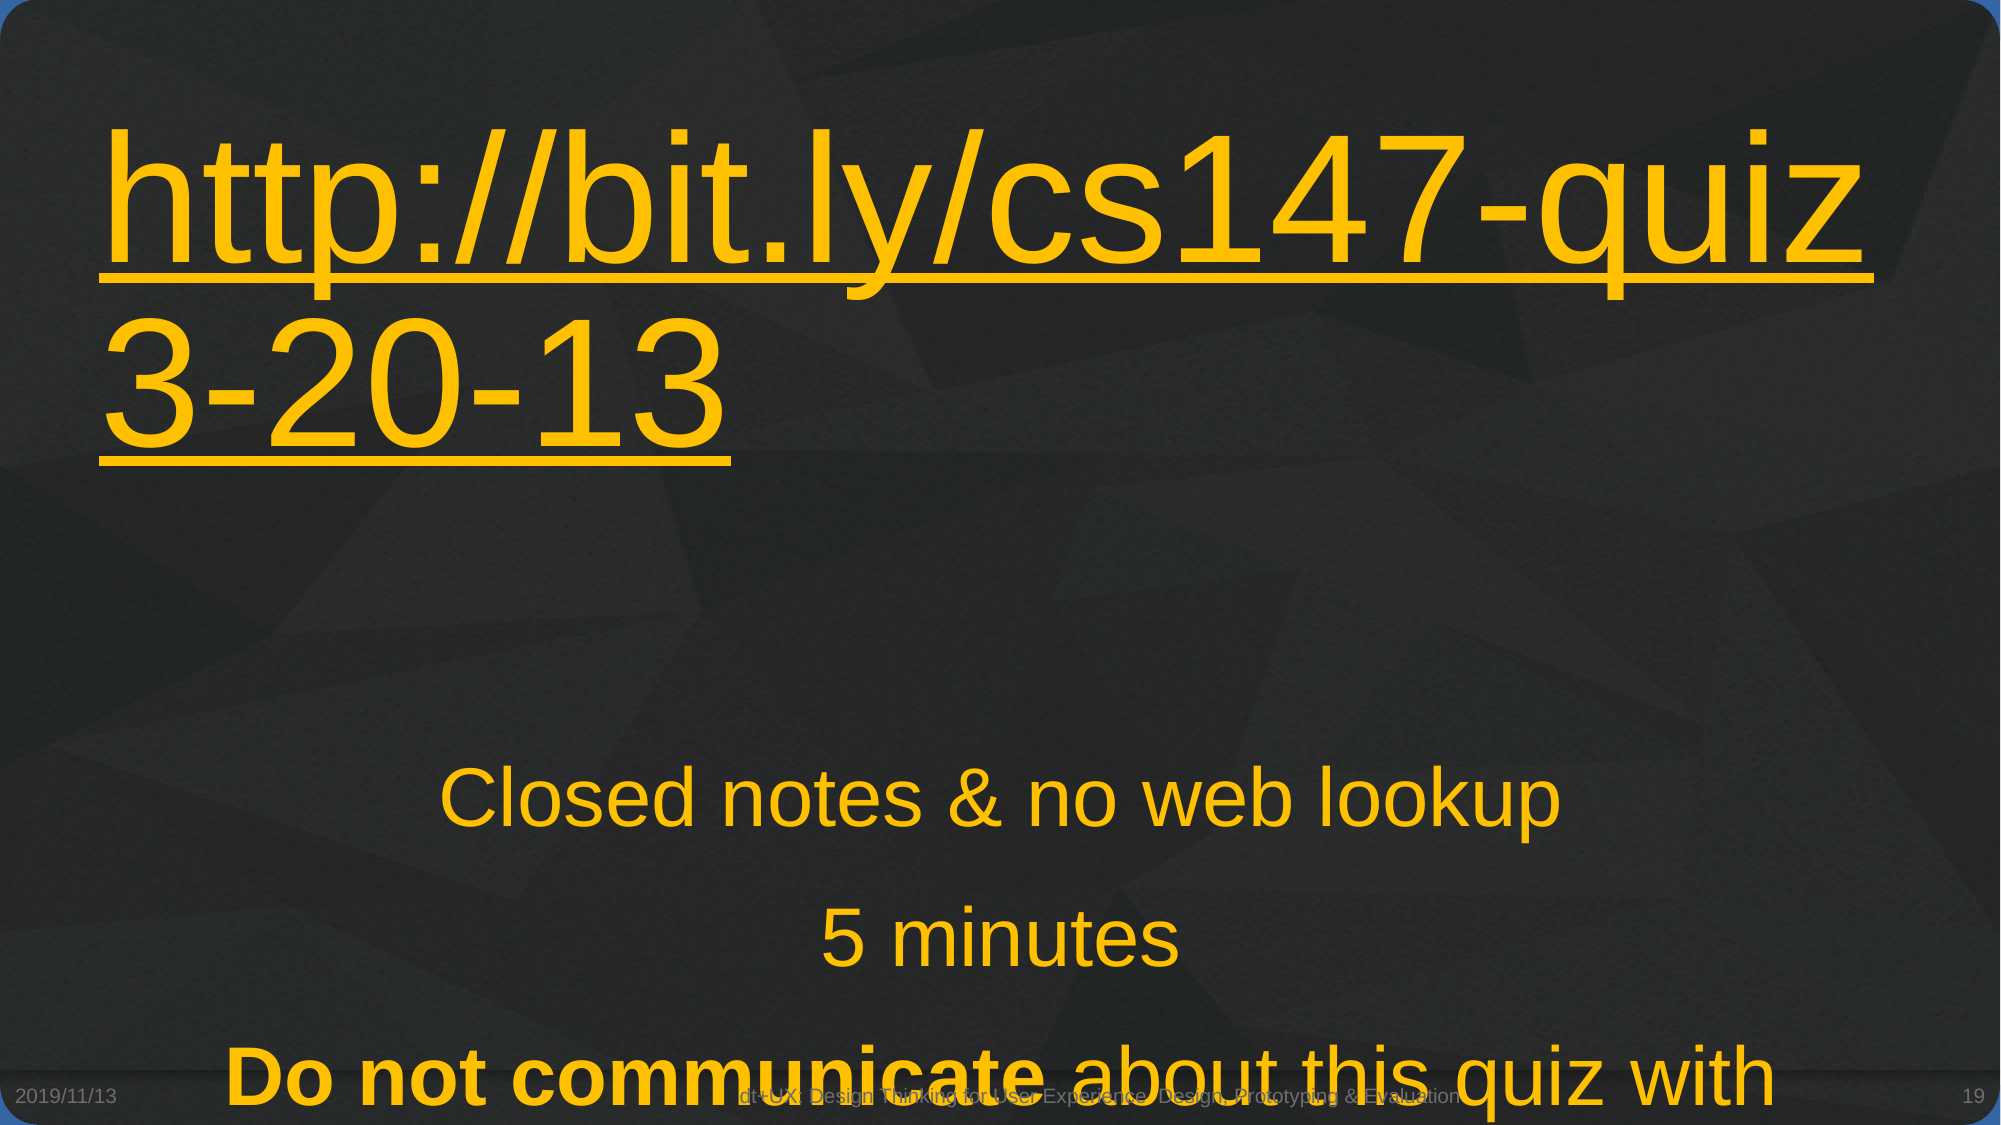

# http://bit.ly/cs147-quiz3-20-13 Closed notes & no web lookup 5 minutes Do not communicate about this quiz with anyone inside or outside this room
2019/11/13
dt+UX: Design Thinking for User Experience  Design, Prototyping & Evaluation
19